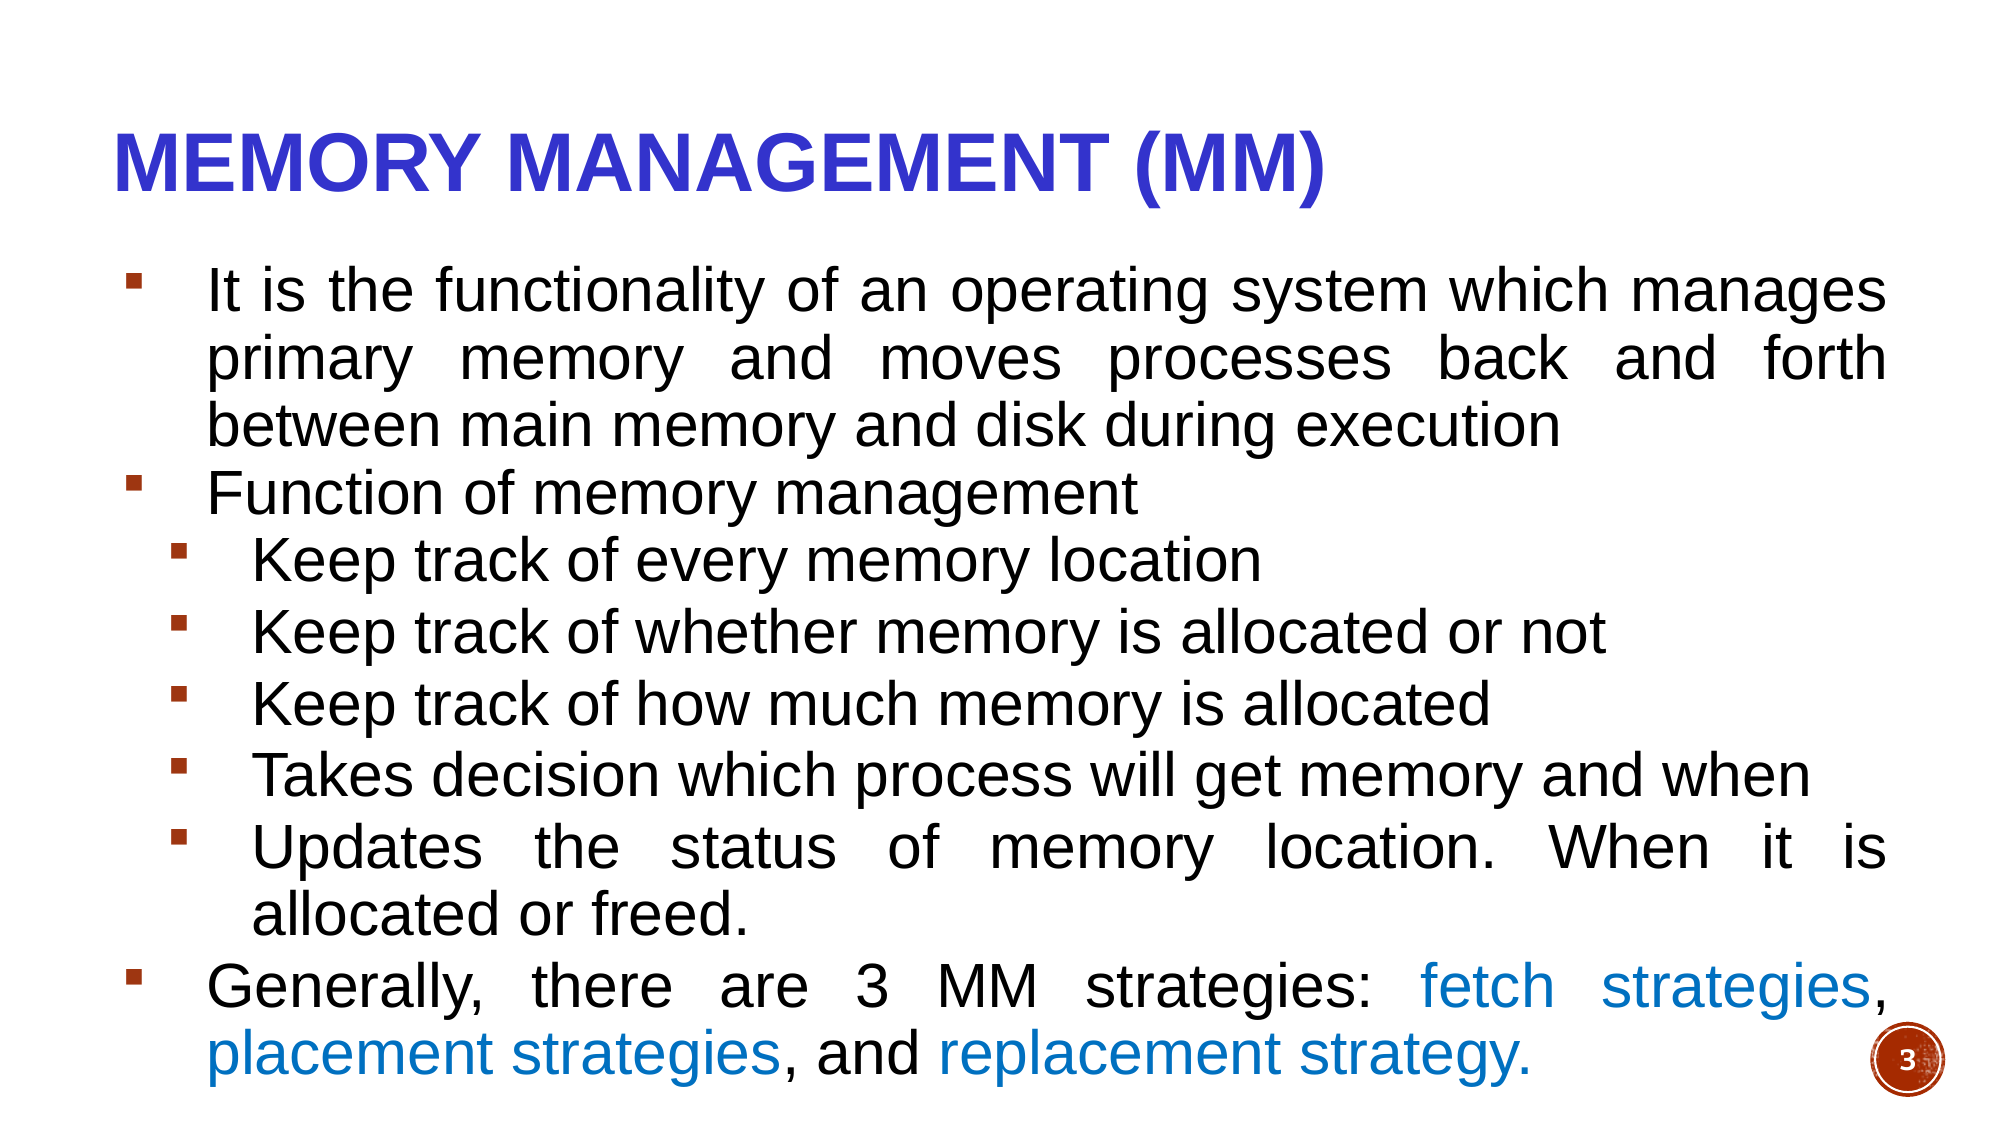

# Memory management (MM)
It is the functionality of an operating system which manages primary memory and moves processes back and forth between main memory and disk during execution
Function of memory management
Keep track of every memory location
Keep track of whether memory is allocated or not
Keep track of how much memory is allocated
Takes decision which process will get memory and when
Updates the status of memory location. When it is allocated or freed.
Generally, there are 3 MM strategies: fetch strategies, placement strategies, and replacement strategy.
3